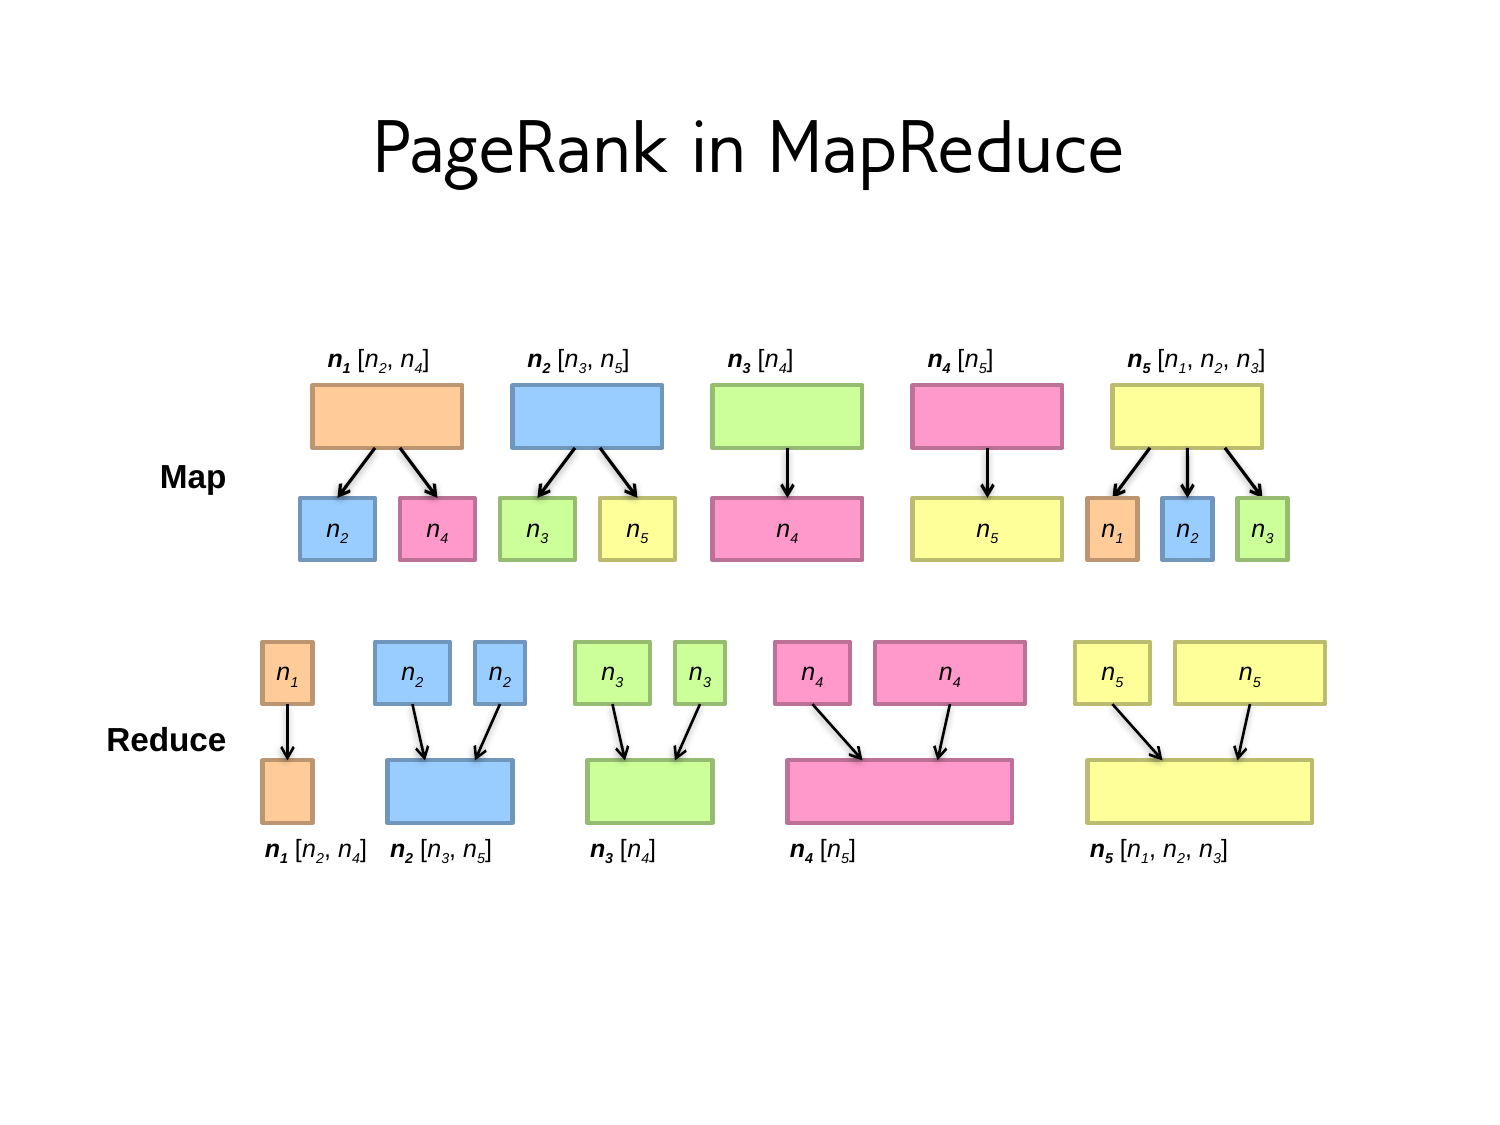

PageRank in MapReduce
| n1 [n2, n4] |
| --- |
| n2 [n3, n5] |
| --- |
| n3 [n4] |
| --- |
| n4 [n5] |
| --- |
| n5 [n1, n2, n3] |
| --- |

Map
n2
n4
n3
n5
n4
n5
n1
n2
n3
n1
n2
n2
n3
n3
n4
n4
n5
n5
Reduce

| n1 [n2, n4] |
| --- |
| n2 [n3, n5] |
| --- |
| n3 [n4] |
| --- |
| n4 [n5] |
| --- |
| n5 [n1, n2, n3] |
| --- |